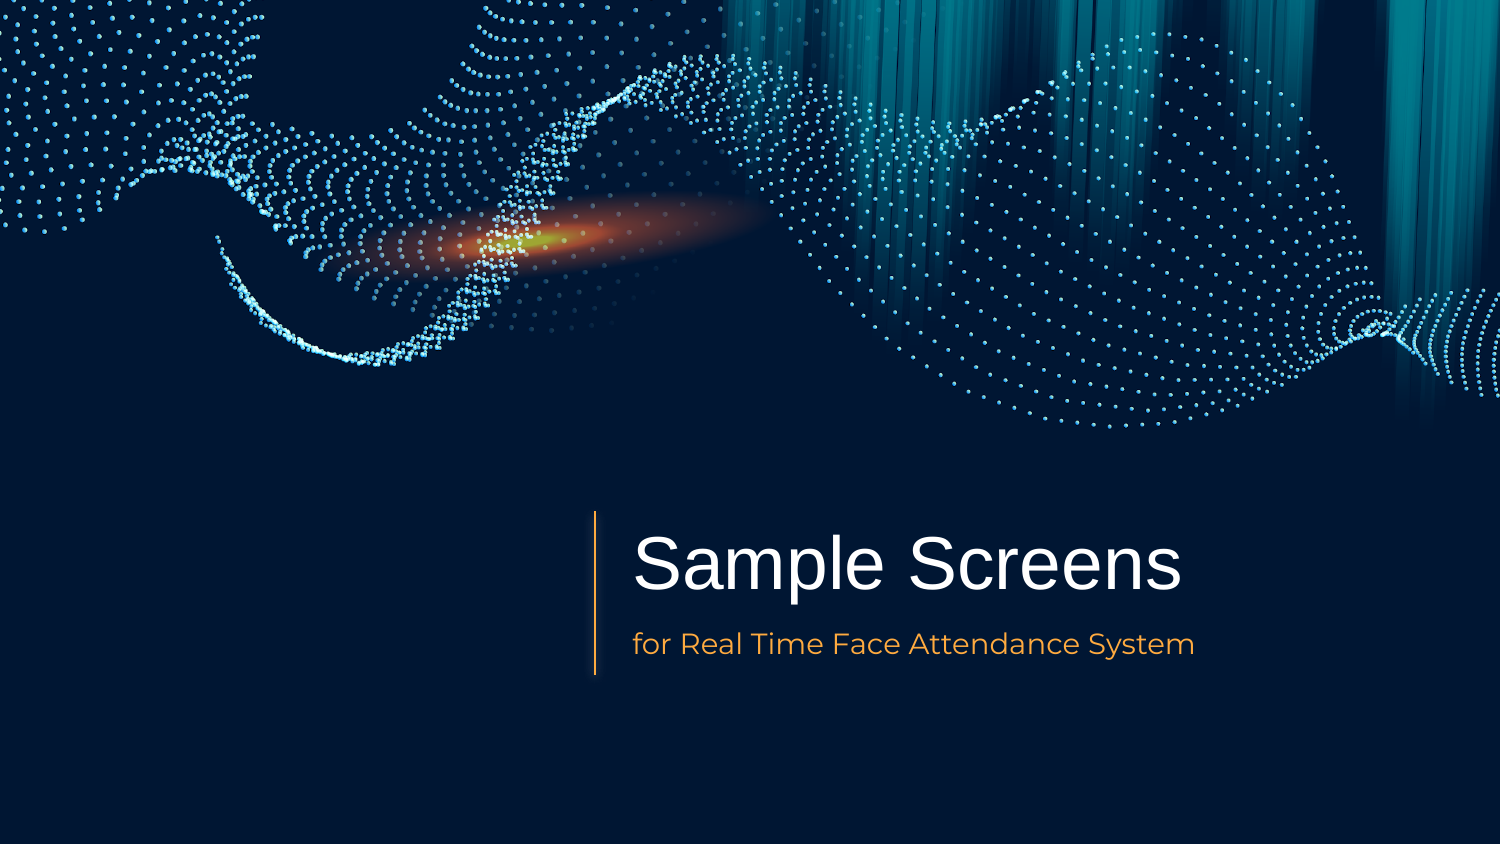

# Sample Screens
for Real Time Face Attendance System